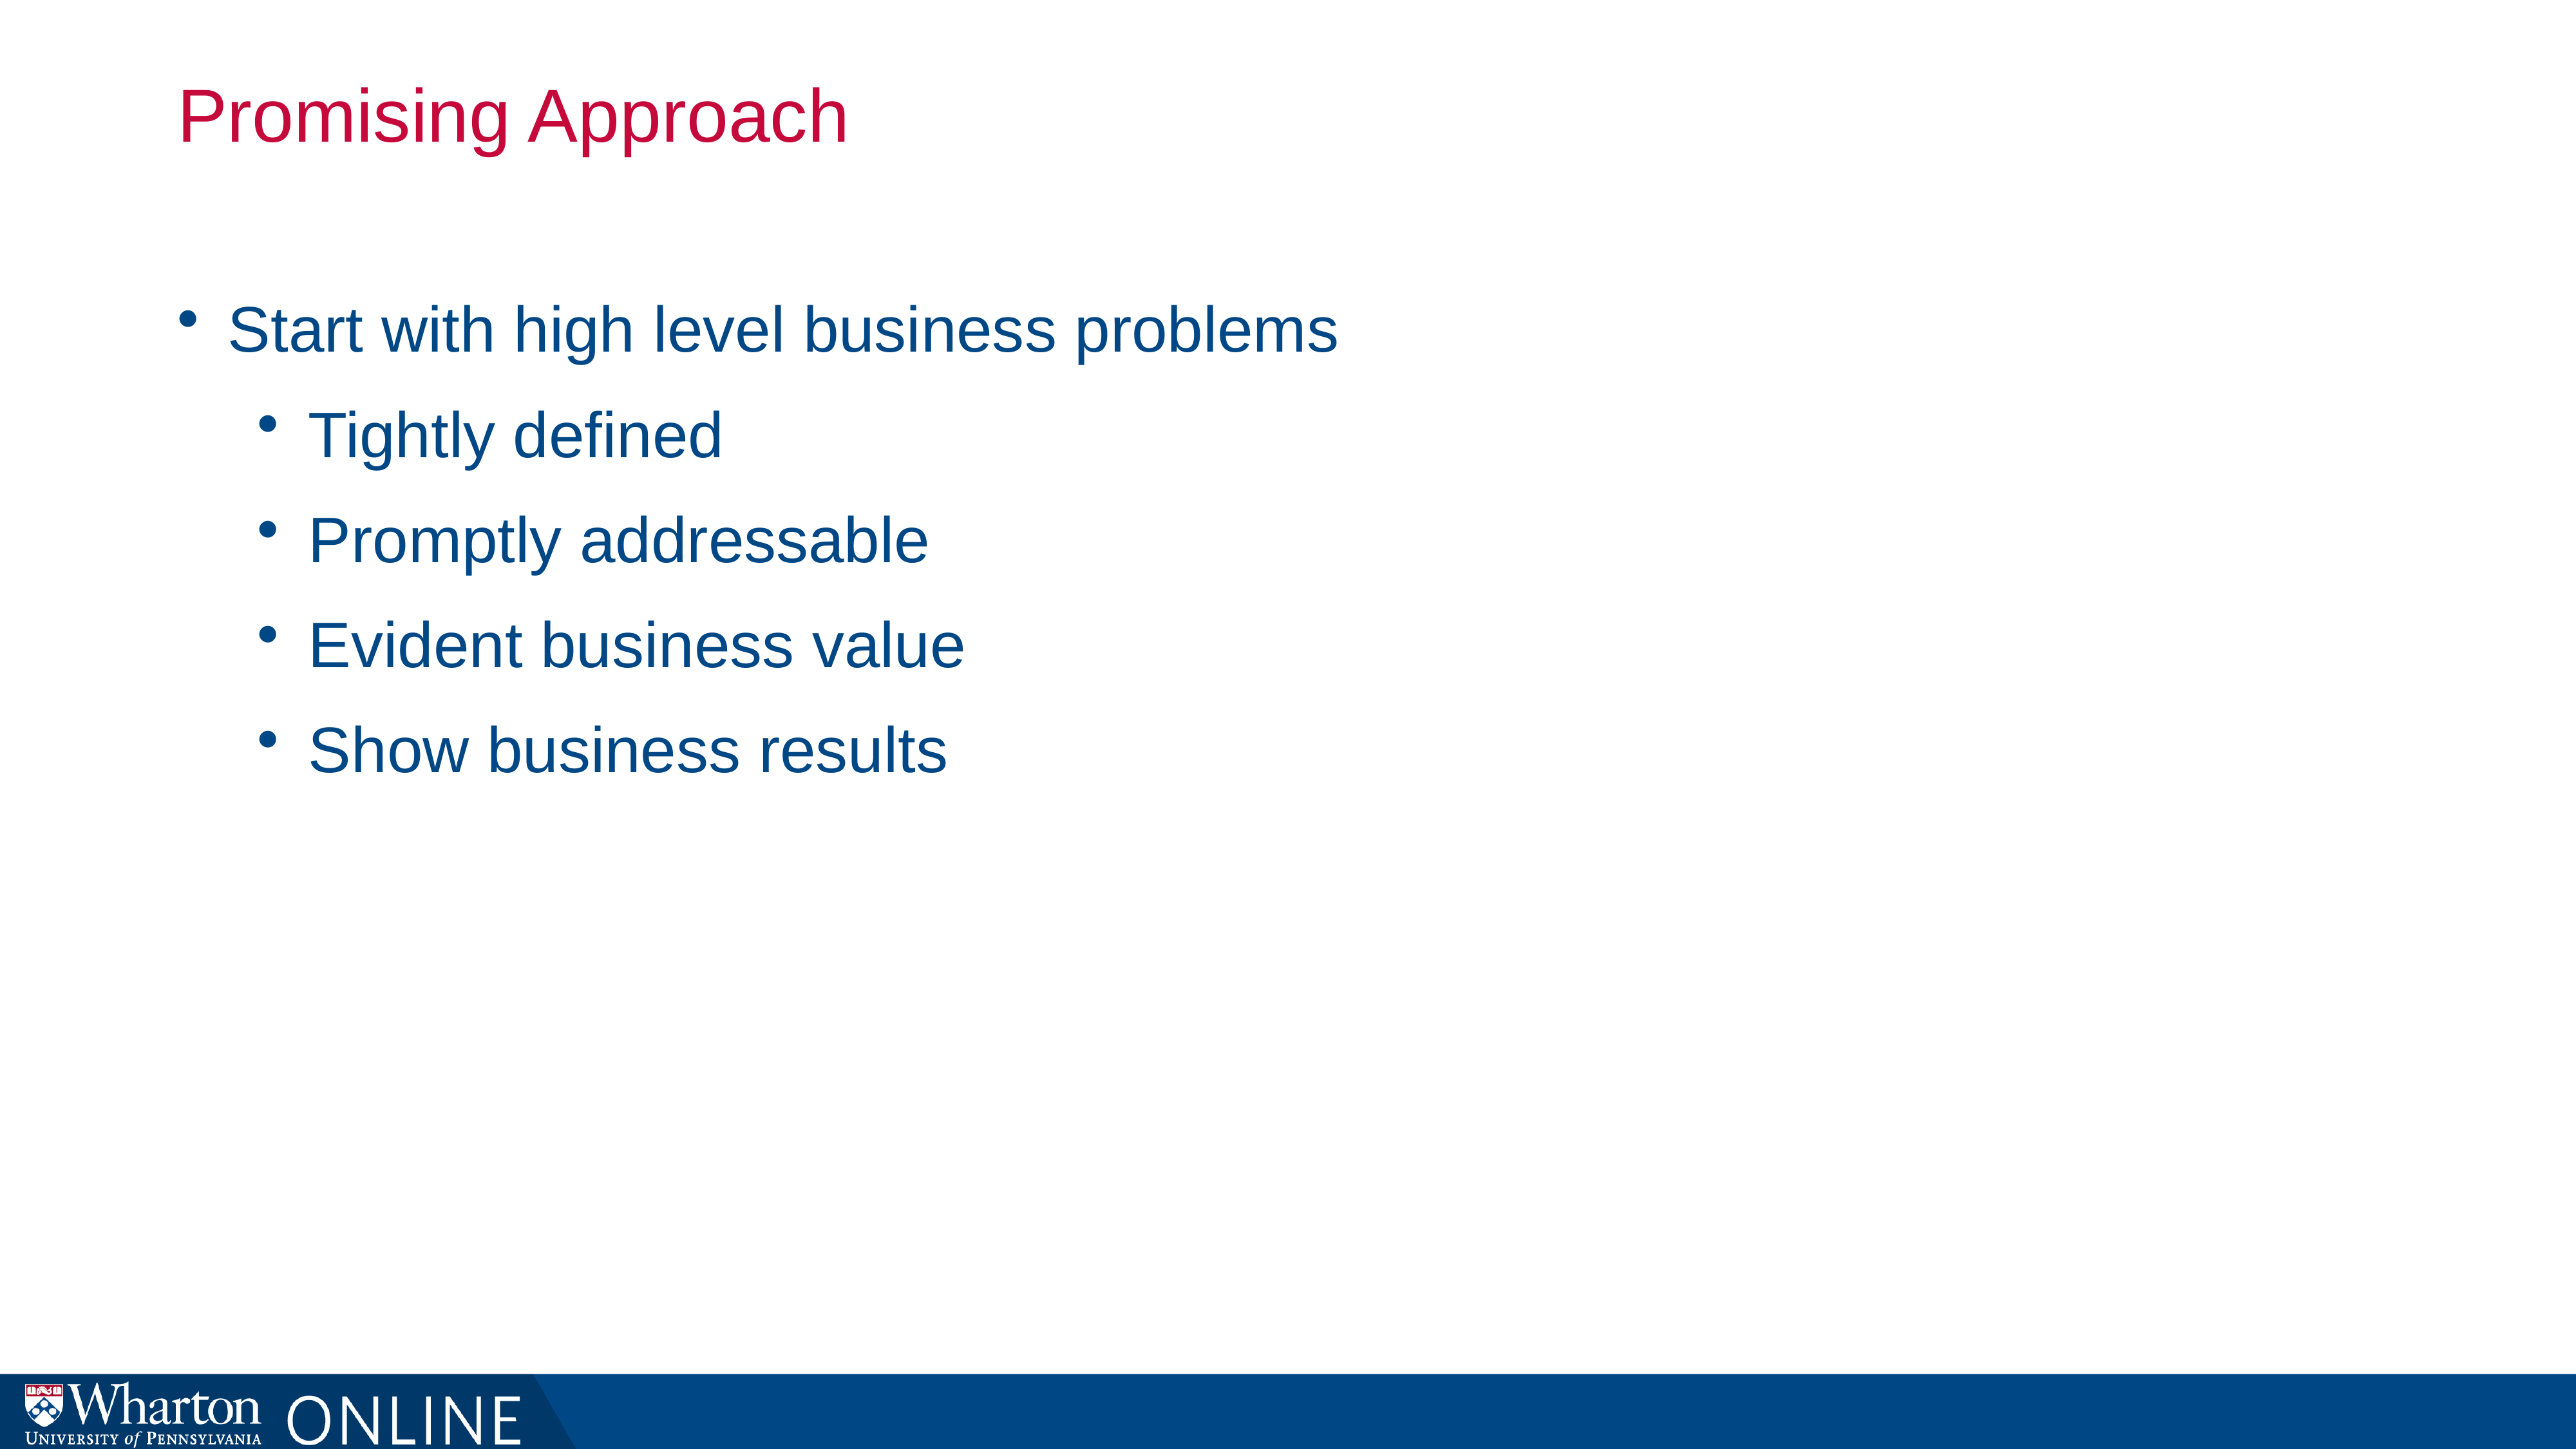

# Promising Approach
Start with high level business problems
Tightly defined
Promptly addressable
Evident business value
Show business results